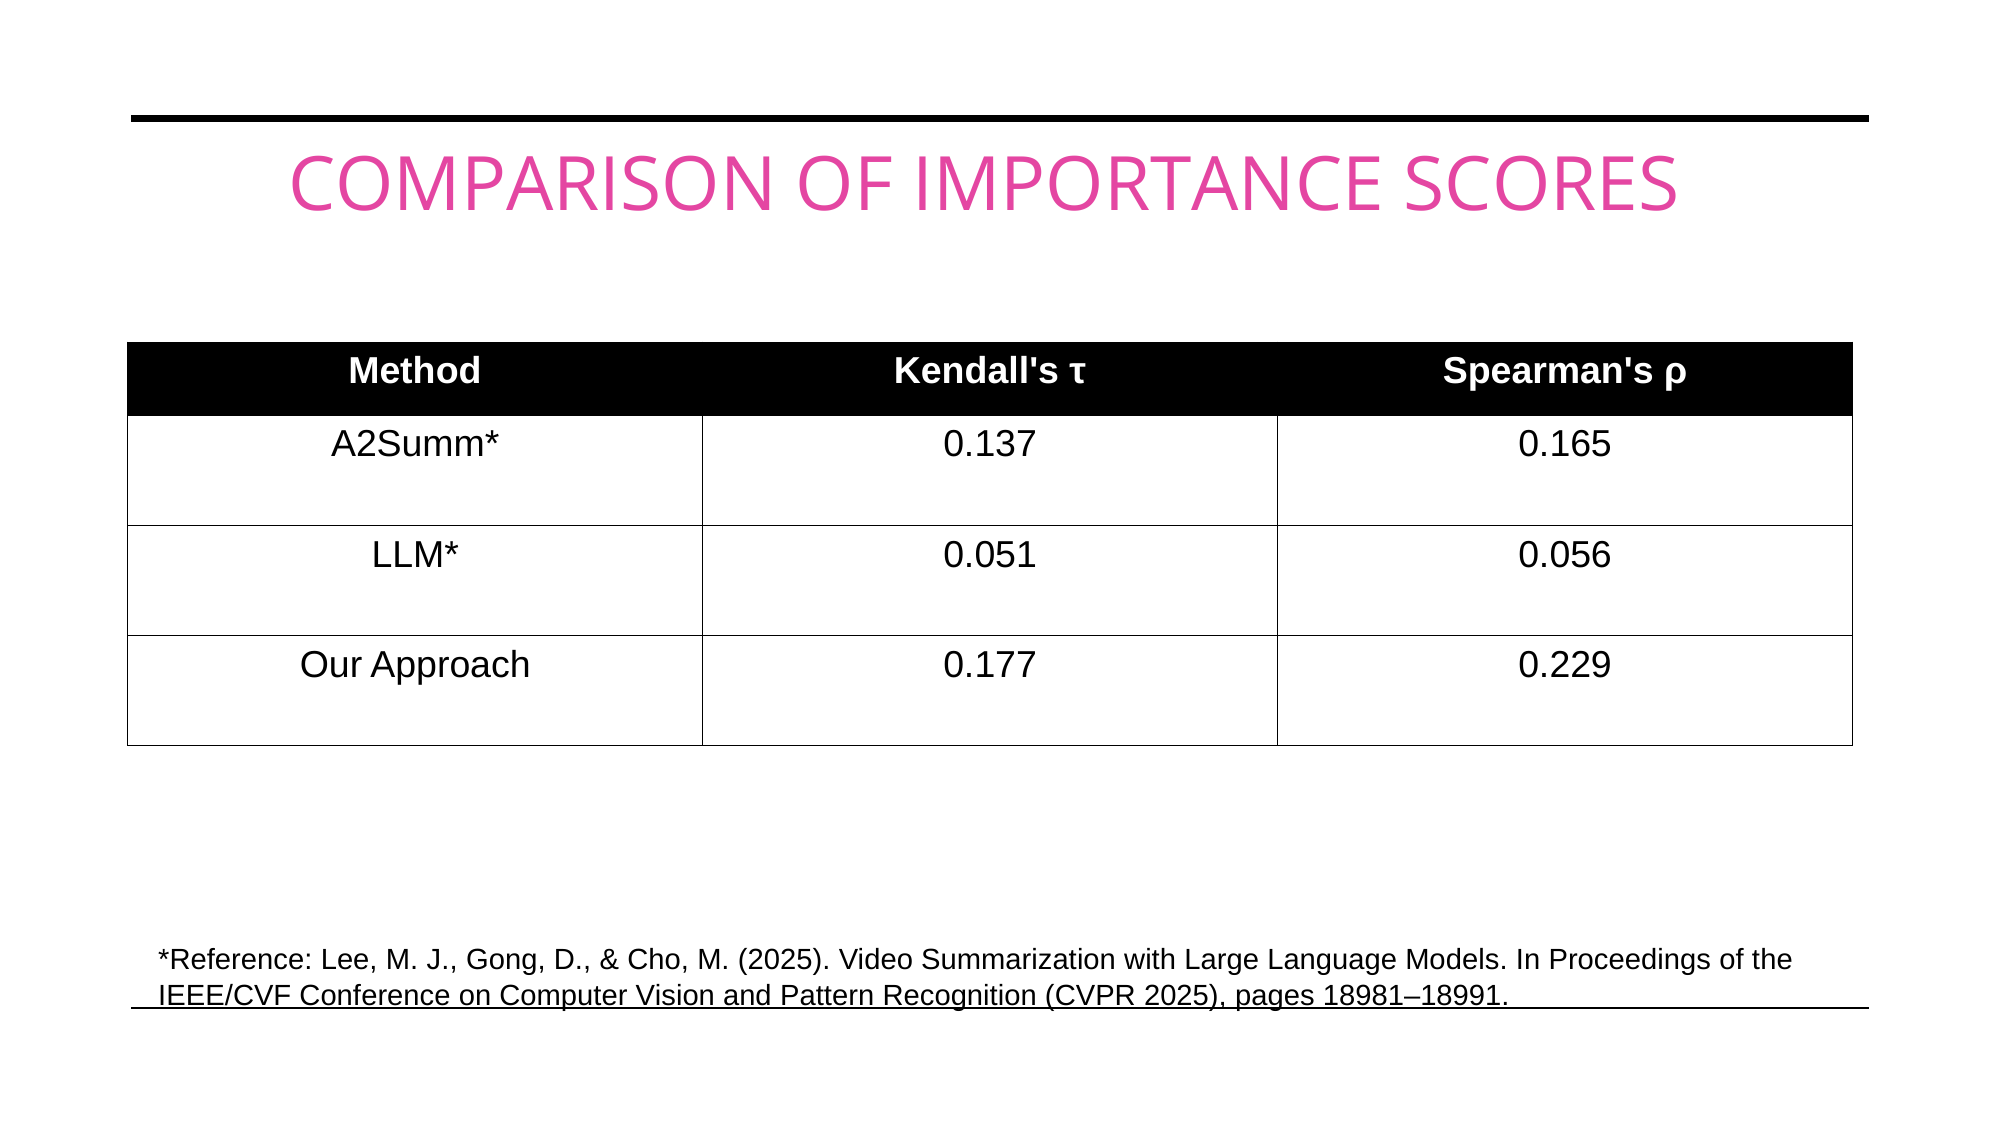

# COMPARISON OF IMPORTANCE SCORES
| Method | Kendall's τ | Spearman's ρ |
| --- | --- | --- |
| A2Summ\* | 0.137 | 0.165 |
| LLM\* | 0.051 | 0.056 |
| Our Approach | 0.177 | 0.229 |
*Reference: Lee, M. J., Gong, D., & Cho, M. (2025). Video Summarization with Large Language Models. In Proceedings of the IEEE/CVF Conference on Computer Vision and Pattern Recognition (CVPR 2025), pages 18981–18991.